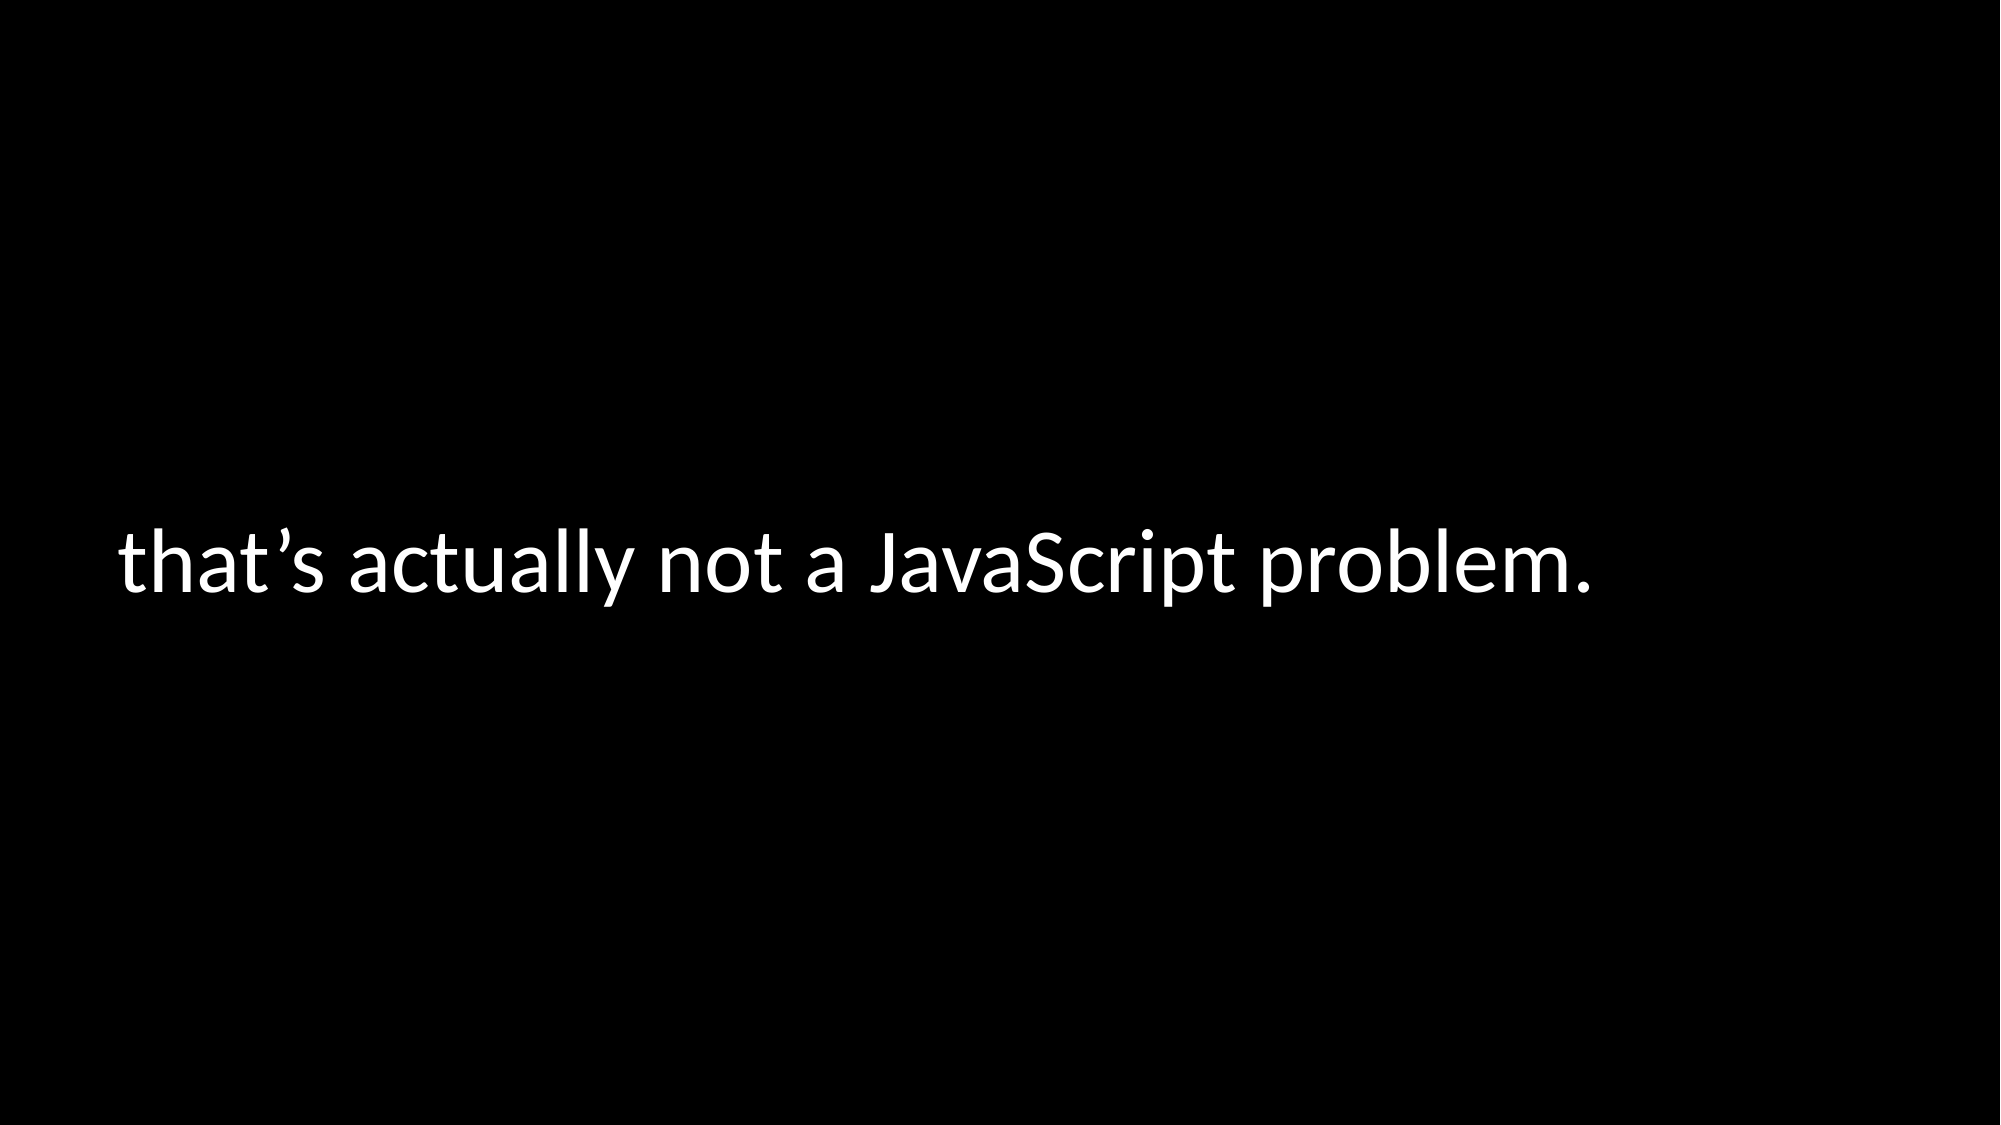

# that’s actually not a JavaScript problem.